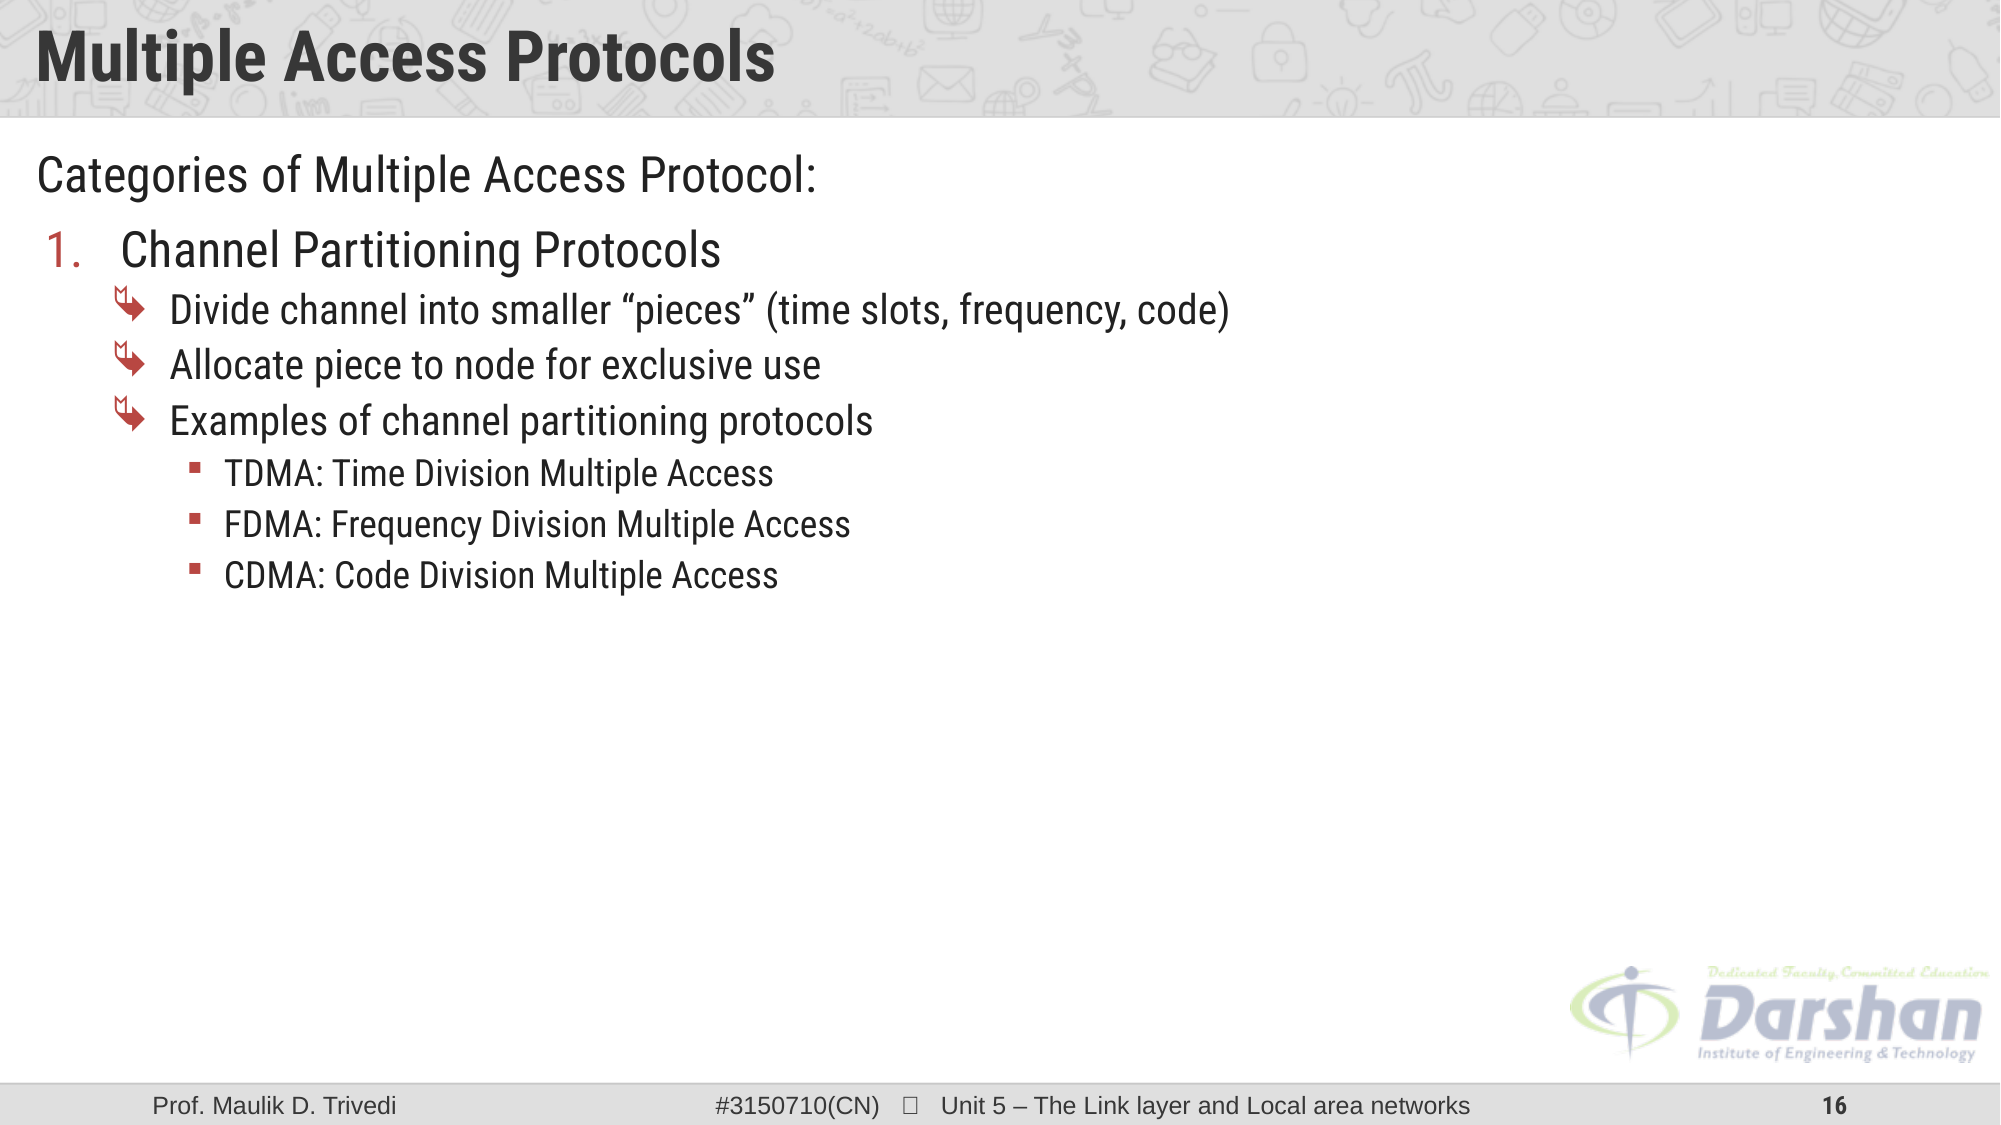

# Multiple Access Protocols
Categories of Multiple Access Protocol:
Channel Partitioning Protocols
Divide channel into smaller “pieces” (time slots, frequency, code)
Allocate piece to node for exclusive use
Examples of channel partitioning protocols
TDMA: Time Division Multiple Access
FDMA: Frequency Division Multiple Access
CDMA: Code Division Multiple Access